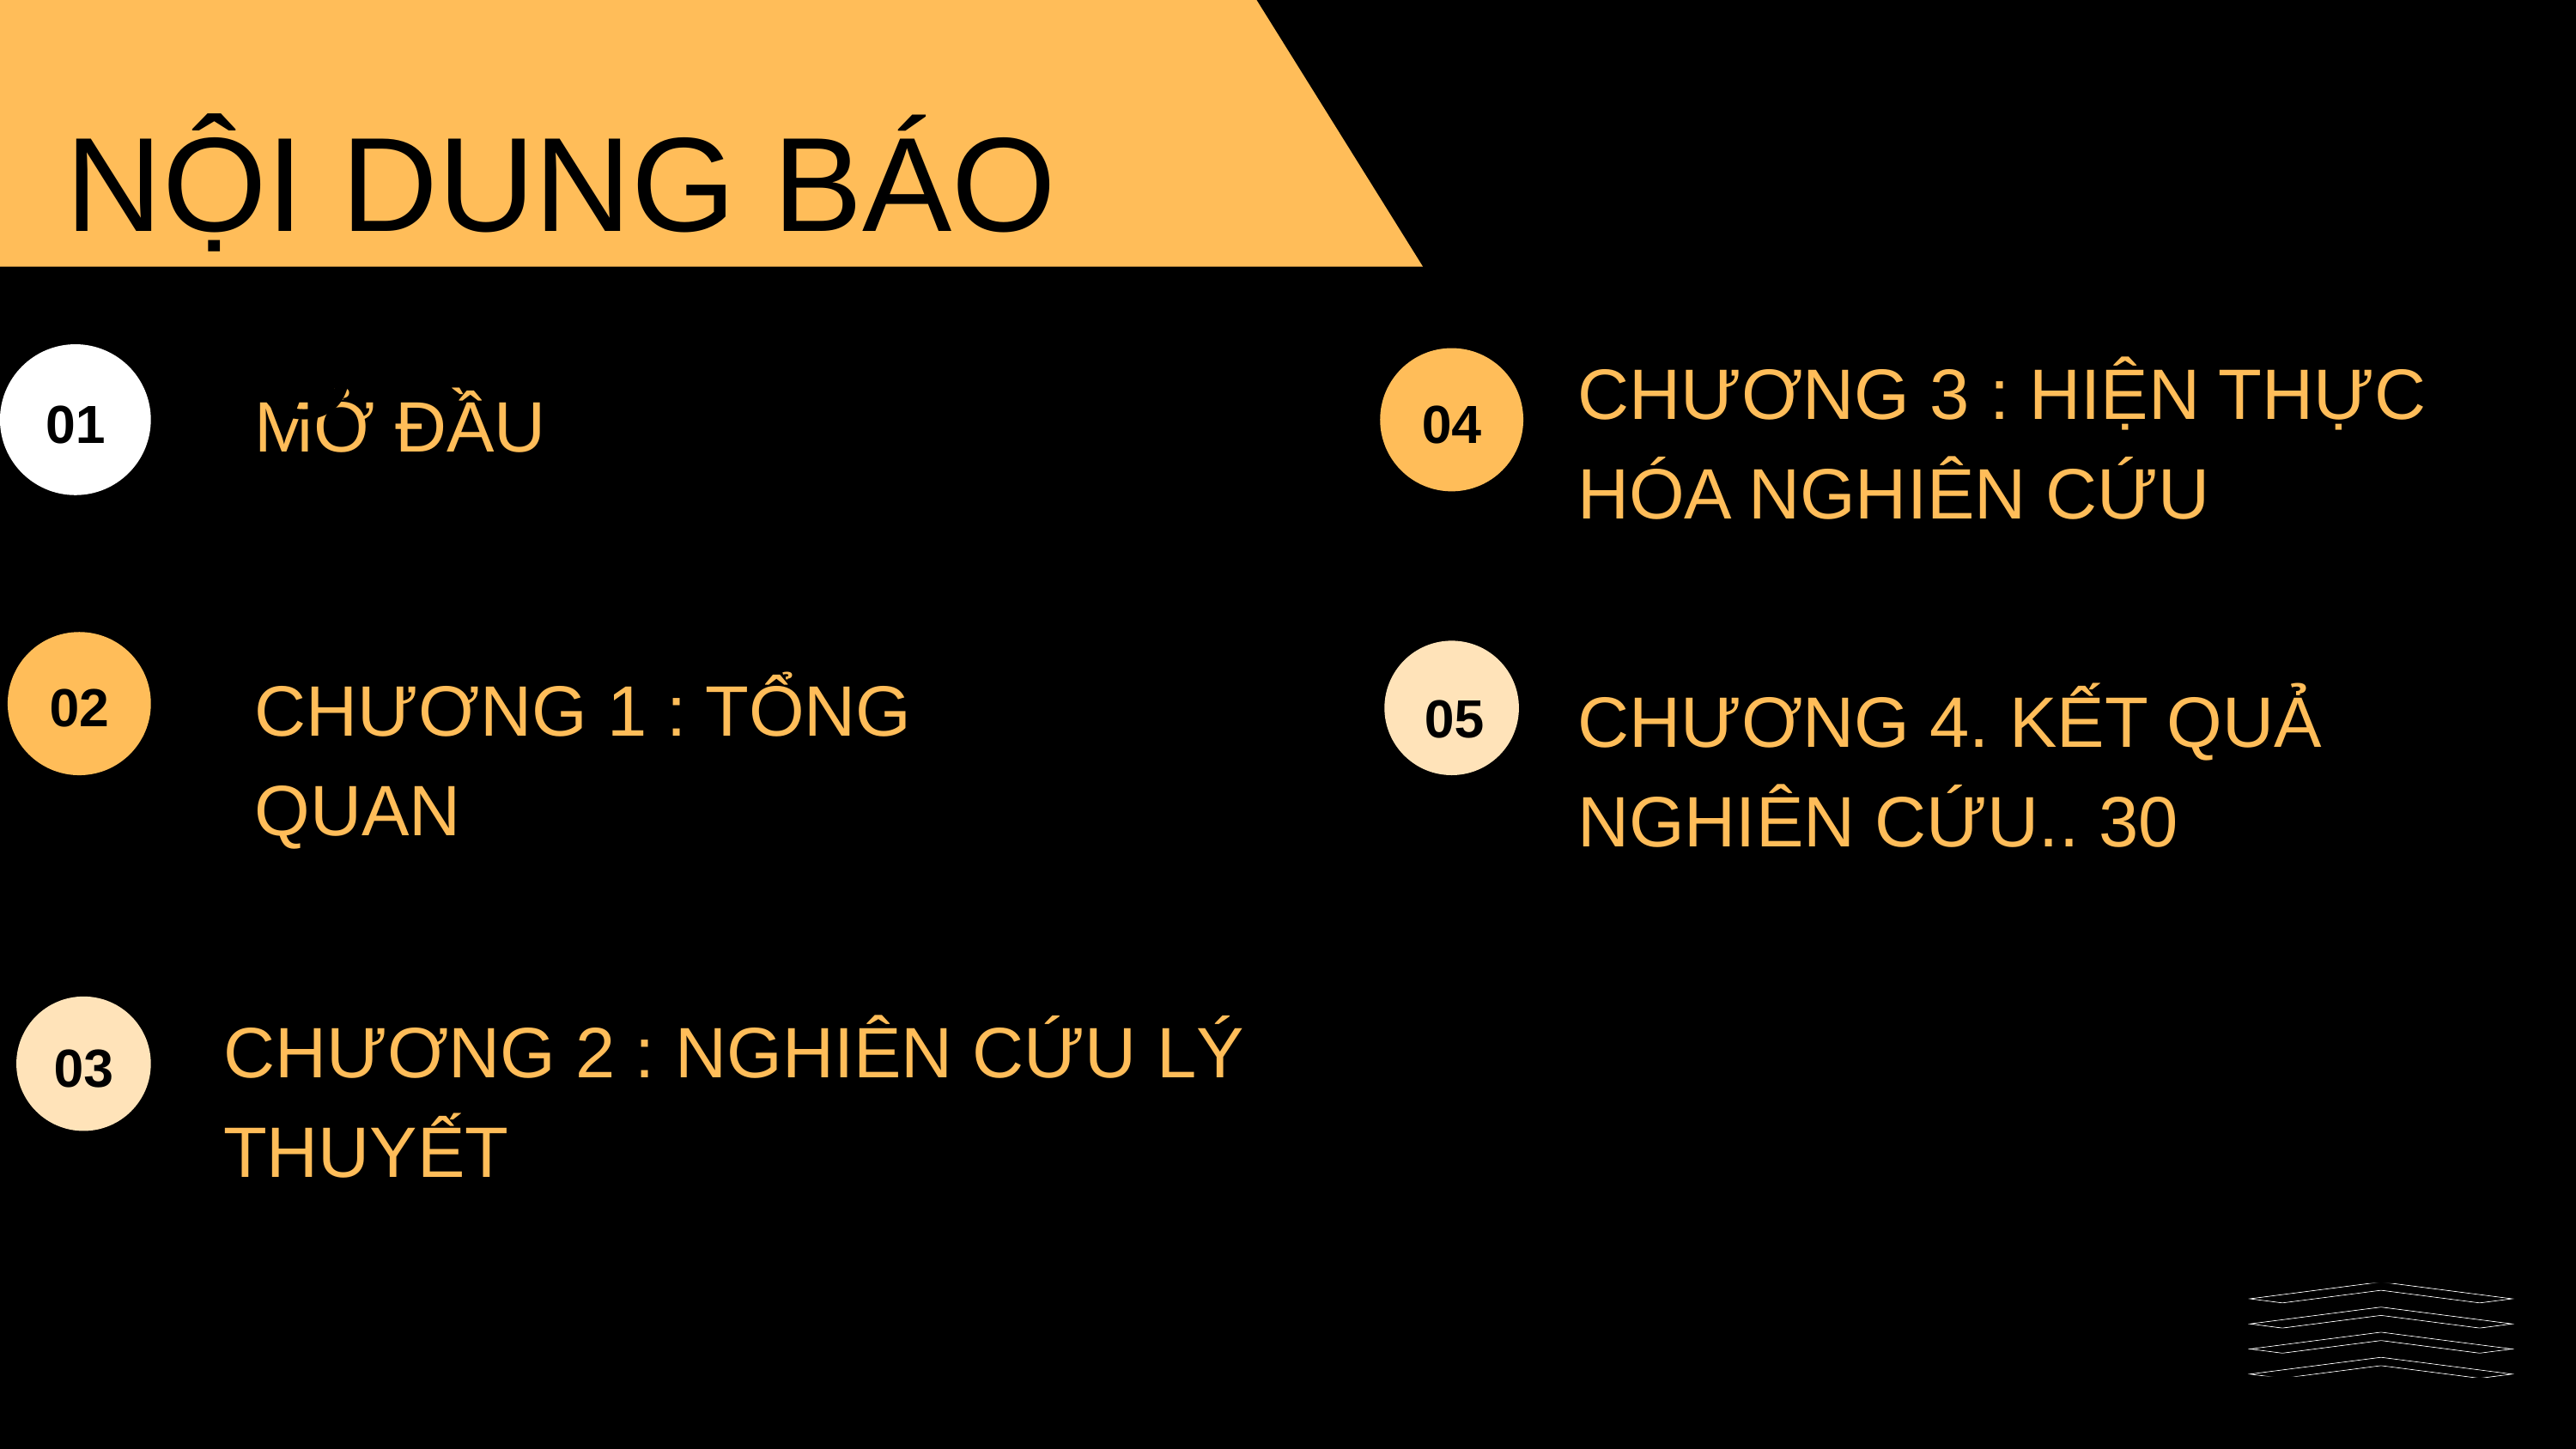

NỘI DUNG BÁO CÁO
CHƯƠNG 3 : HIỆN THỰC HÓA NGHIÊN CỨU

MỞ ĐẦU
01
04

CHƯƠNG 1 : TỔNG QUAN
CHƯƠNG 4. KẾT QUẢ NGHIÊN CỨU.. 30
02
05
CHƯƠNG 2 : NGHIÊN CỨU LÝ THUYẾT

03